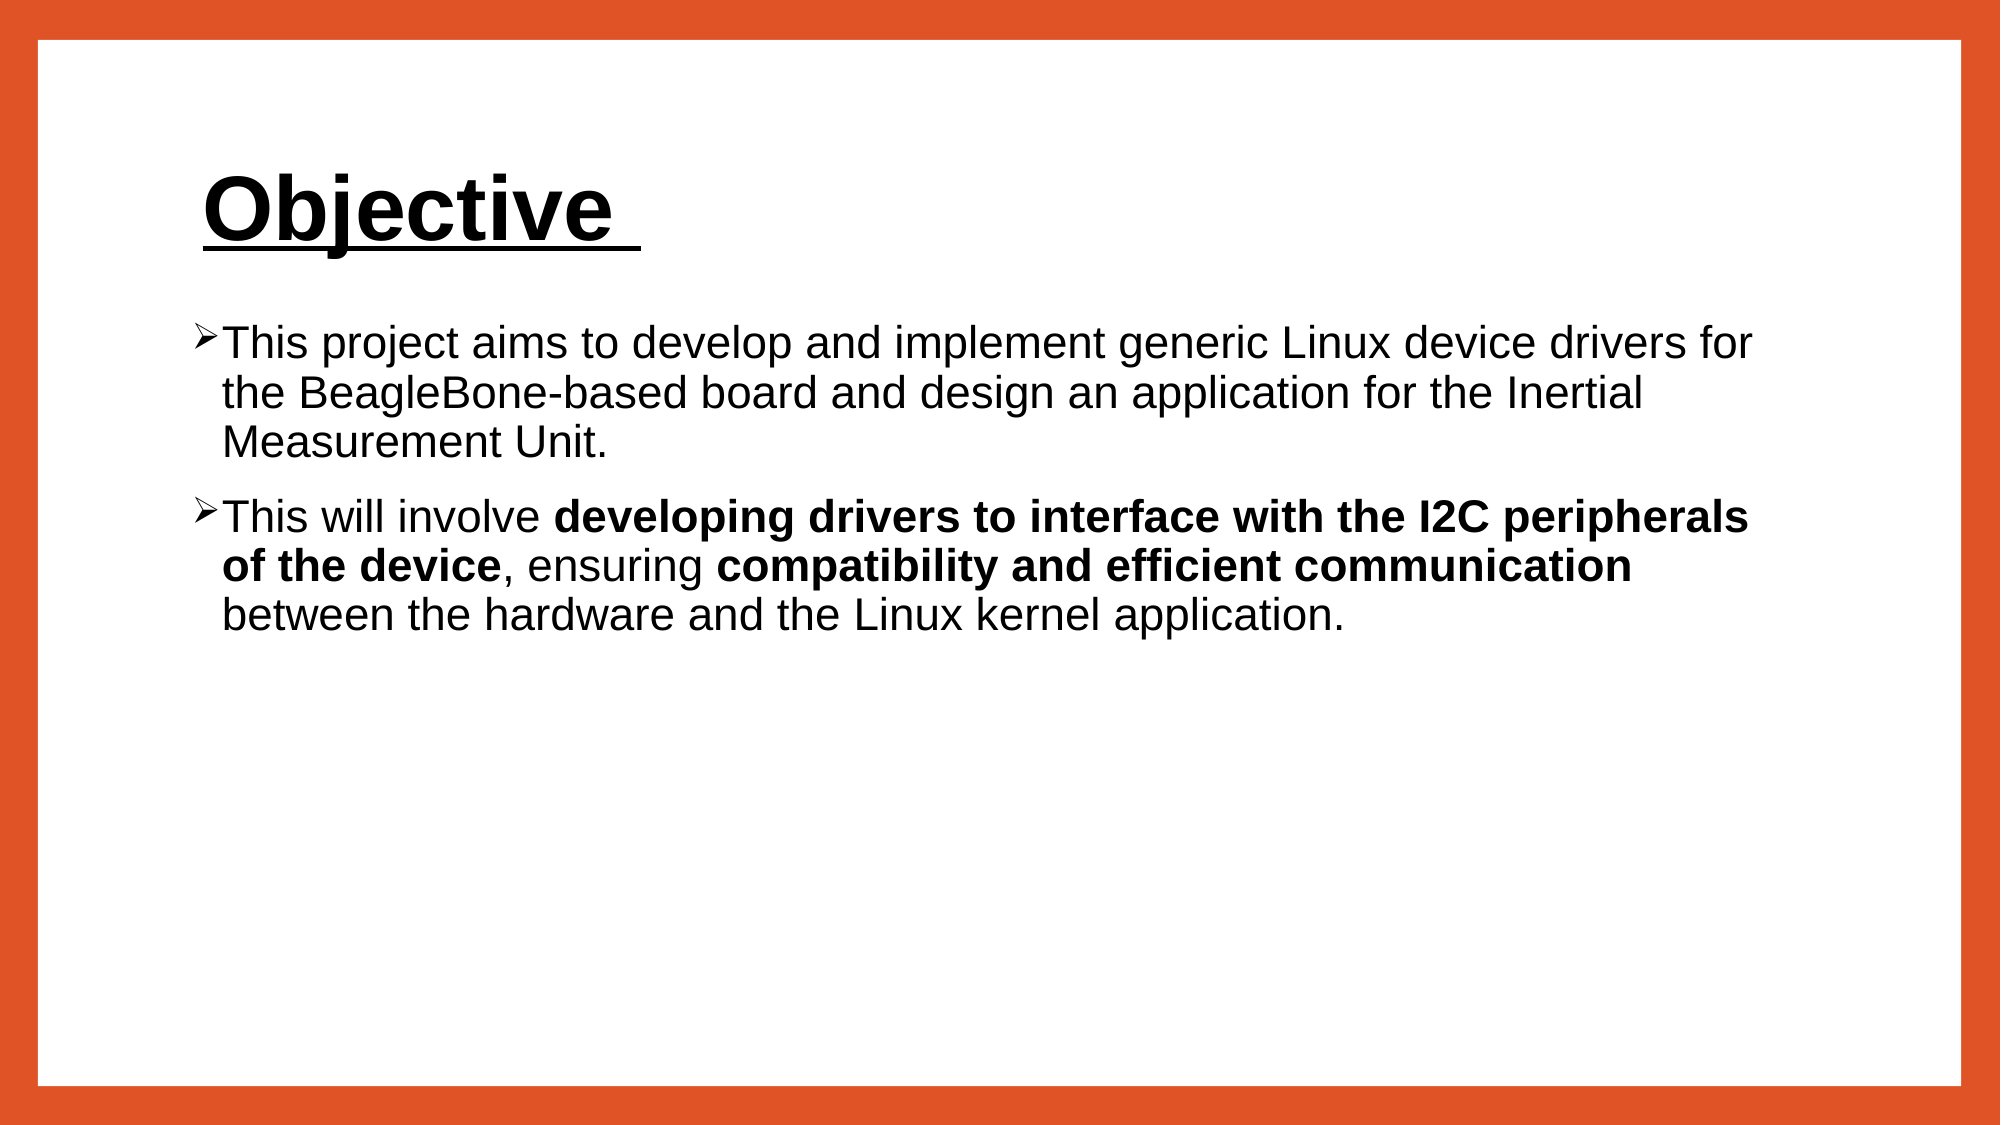

# Objective
This project aims to develop and implement generic Linux device drivers for the BeagleBone-based board and design an application for the Inertial Measurement Unit.
This will involve developing drivers to interface with the I2C peripherals of the device, ensuring compatibility and efficient communication between the hardware and the Linux kernel application.